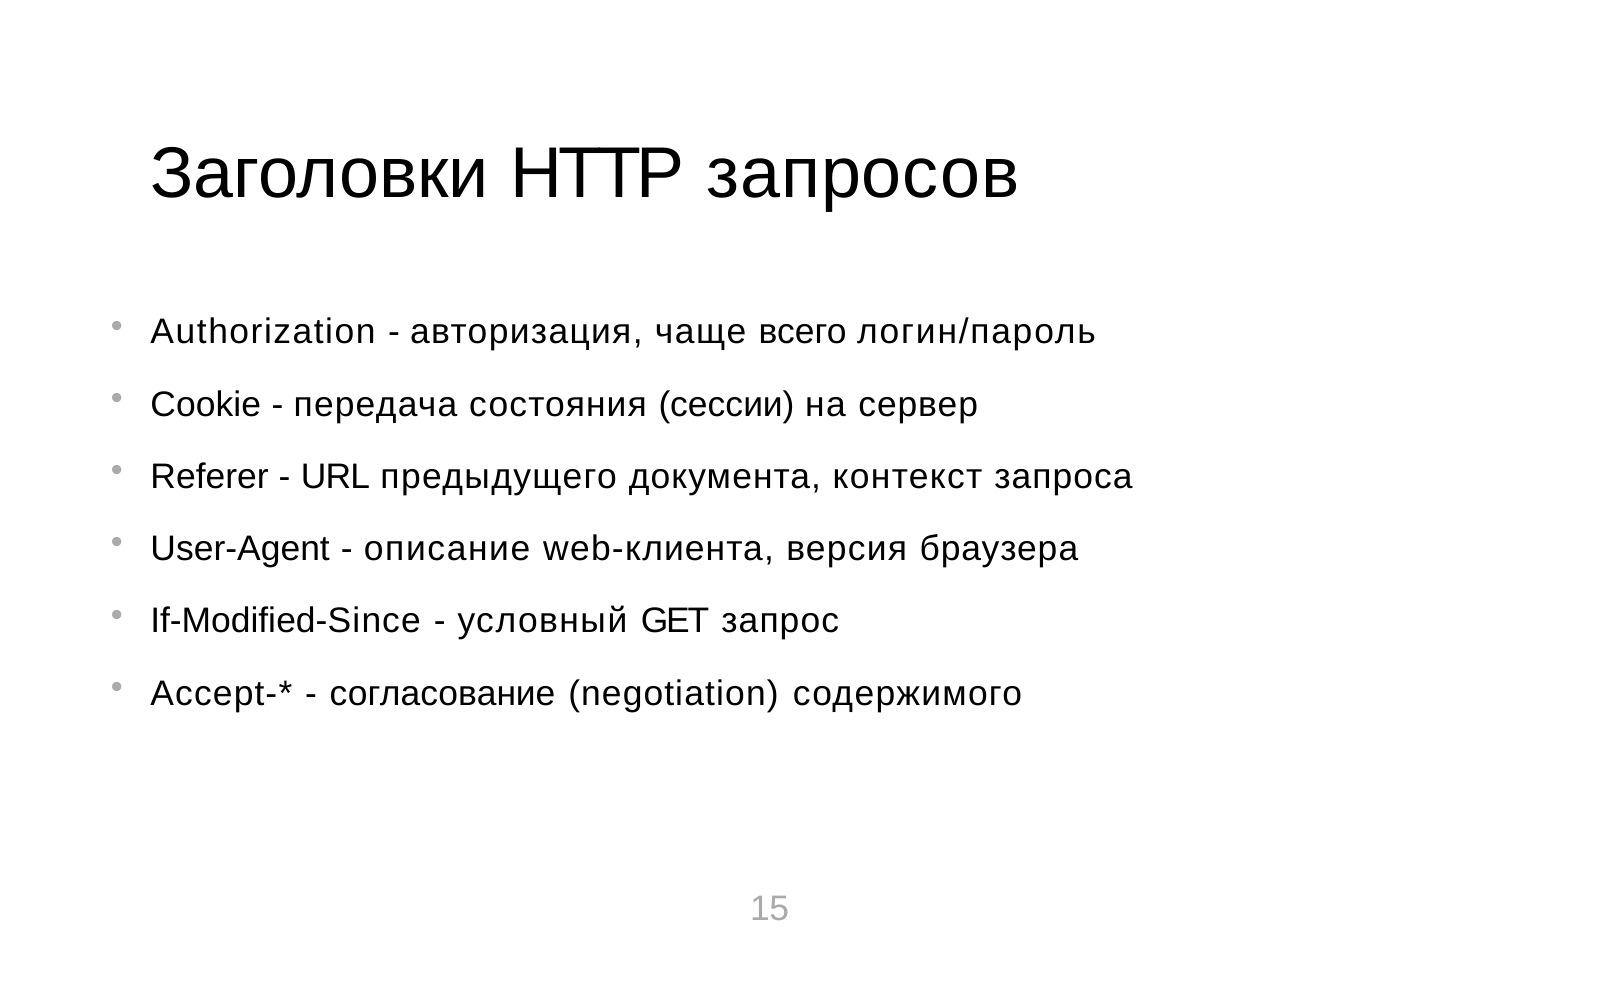

# Заголовки HTTP запросов
Authorization - авторизация, чаще всего логин/пароль
Cookie - передача состояния (сессии) на сервер
Referer - URL предыдущего документа, контекст запроса
User-Agent - описание web-клиента, версия браузера
If-Modified-Since - условный GET запрос
Accept-* - согласование (negotiation) содержимого
15